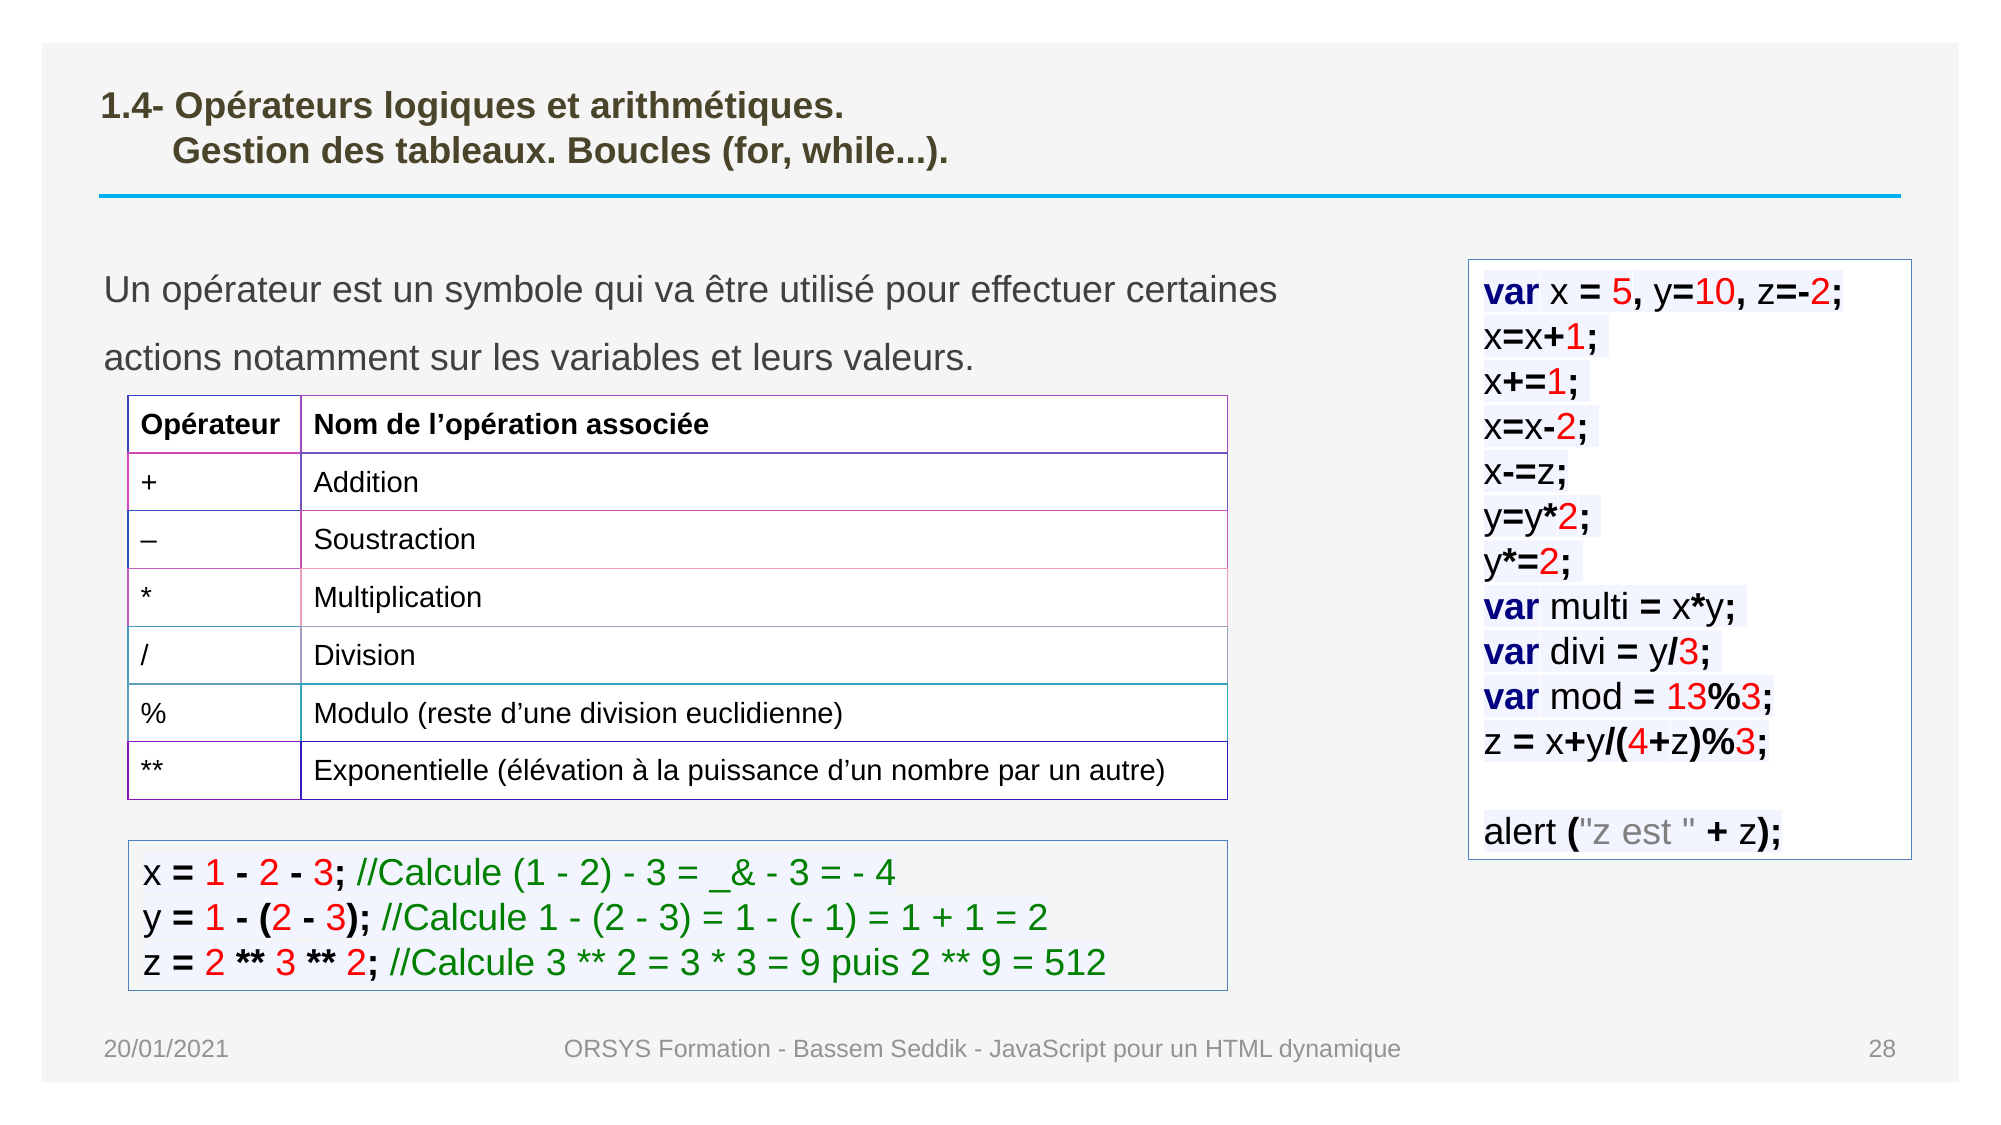

# 1.4- Opérateurs logiques et arithmétiques. Gestion des tableaux. Boucles (for, while...).
Un opérateur est un symbole qui va être utilisé pour effectuer certaines actions notamment sur les variables et leurs valeurs.
var x = 5, y=10, z=-2;
x=x+1;
x+=1;
x=x-2;
x-=z;
y=y*2;
y*=2;
var multi = x*y;
var divi = y/3;
var mod = 13%3;
z = x+y/(4+z)%3;

alert ("z est " + z);
| Opérateur | Nom de l’opération associée |
| --- | --- |
| + | Addition |
| – | Soustraction |
| \* | Multiplication |
| / | Division |
| % | Modulo (reste d’une division euclidienne) |
| \*\* | Exponentielle (élévation à la puissance d’un nombre par un autre) |
x = 1 - 2 - 3; //Calcule (1 - 2) - 3 = _& - 3 = - 4
y = 1 - (2 - 3); //Calcule 1 - (2 - 3) = 1 - (- 1) = 1 + 1 = 2
z = 2 ** 3 ** 2; //Calcule 3 ** 2 = 3 * 3 = 9 puis 2 ** 9 = 512
20/01/2021
ORSYS Formation - Bassem Seddik - JavaScript pour un HTML dynamique
28